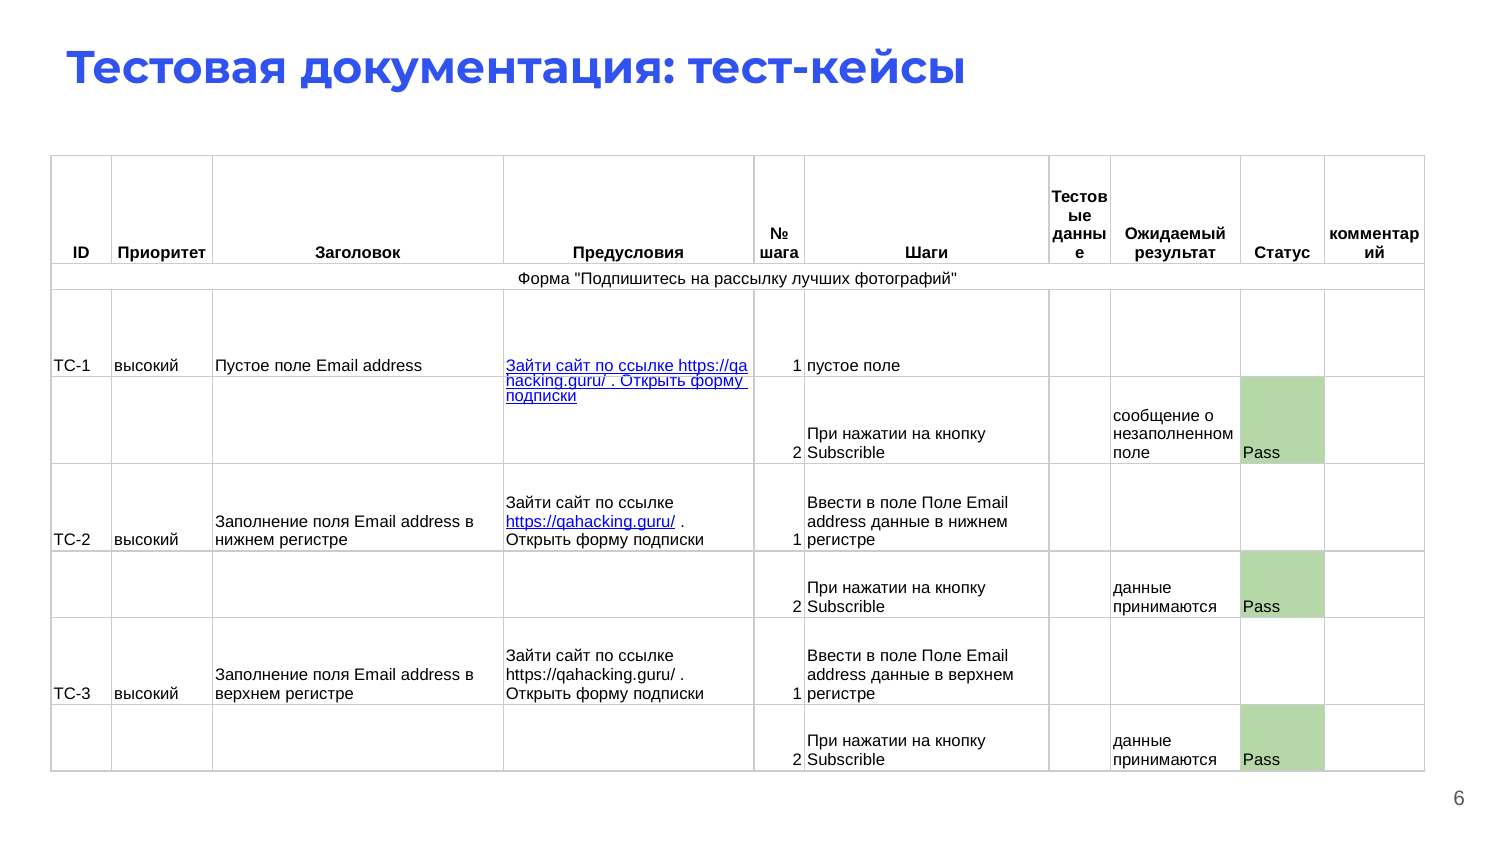

# Тестовая документация: тест-кейсы
| ID | Приоритет | Заголовок | Предусловия | № шага | Шаги | Тестовые данные | Ожидаемый результат | Статус | комментарий |
| --- | --- | --- | --- | --- | --- | --- | --- | --- | --- |
| Форма "Подпишитесь на рассылку лучших фотографий" |  |  |  |  |  |  |  |  |  |
| TC-1 | высокий | Пустое поле Email address | Зайти сайт по ссылке https://qahacking.guru/ . Открыть форму подписки | 1 | пустое поле |  |  |  |  |
|  |  |  |  | 2 | При нажатии на кнопку Subscrible |  | сообщение о незаполненном поле | Pass |  |
| TC-2 | высокий | Заполнение поля Email address в нижнем регистре | Зайти сайт по ссылке https://qahacking.guru/ . Открыть форму подписки | 1 | Ввести в поле Поле Email address данные в нижнем регистре |  |  |  |  |
|  |  |  |  | 2 | При нажатии на кнопку Subscrible |  | данные принимаются | Pass |  |
| TC-3 | высокий | Заполнение поля Email address в верхнем регистре | Зайти сайт по ссылке https://qahacking.guru/ . Открыть форму подписки | 1 | Ввести в поле Поле Email address данные в верхнем регистре |  |  |  |  |
|  |  |  |  | 2 | При нажатии на кнопку Subscrible |  | данные принимаются | Pass |  |
6